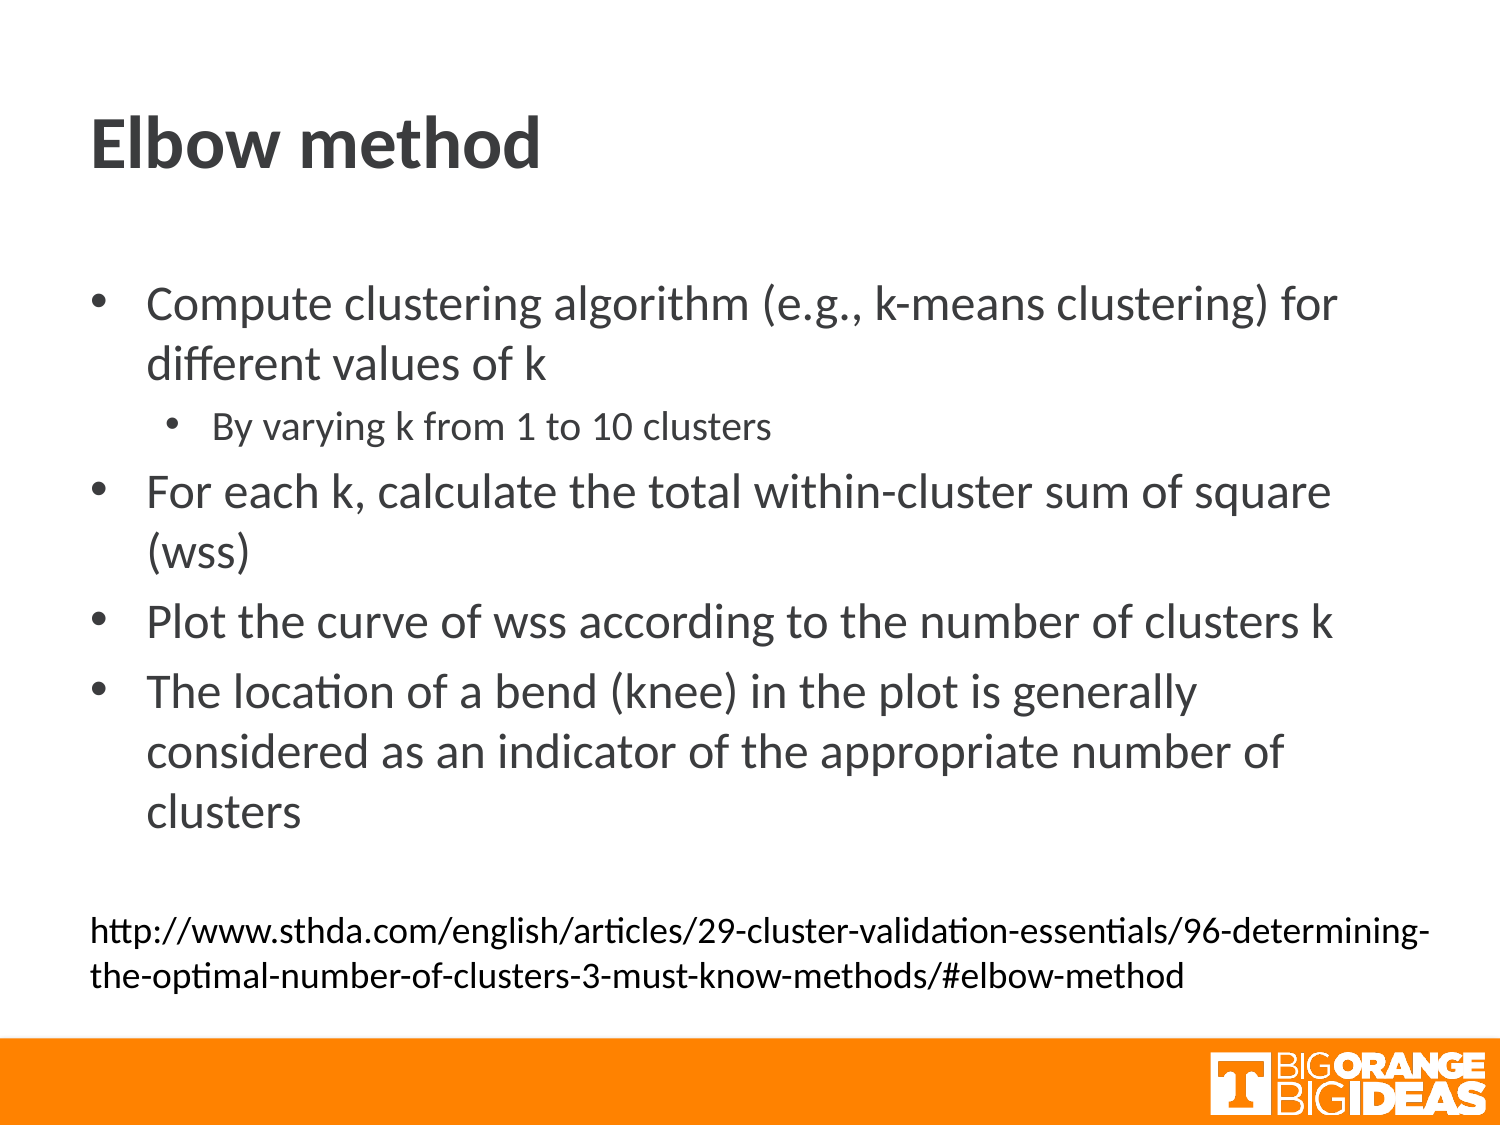

# Elbow method
Compute clustering algorithm (e.g., k-means clustering) for different values of k
By varying k from 1 to 10 clusters
For each k, calculate the total within-cluster sum of square (wss)
Plot the curve of wss according to the number of clusters k
The location of a bend (knee) in the plot is generally considered as an indicator of the appropriate number of clusters

http://www.sthda.com/english/articles/29-cluster-validation-essentials/96-determining-the-optimal-number-of-clusters-3-must-know-methods/#elbow-method